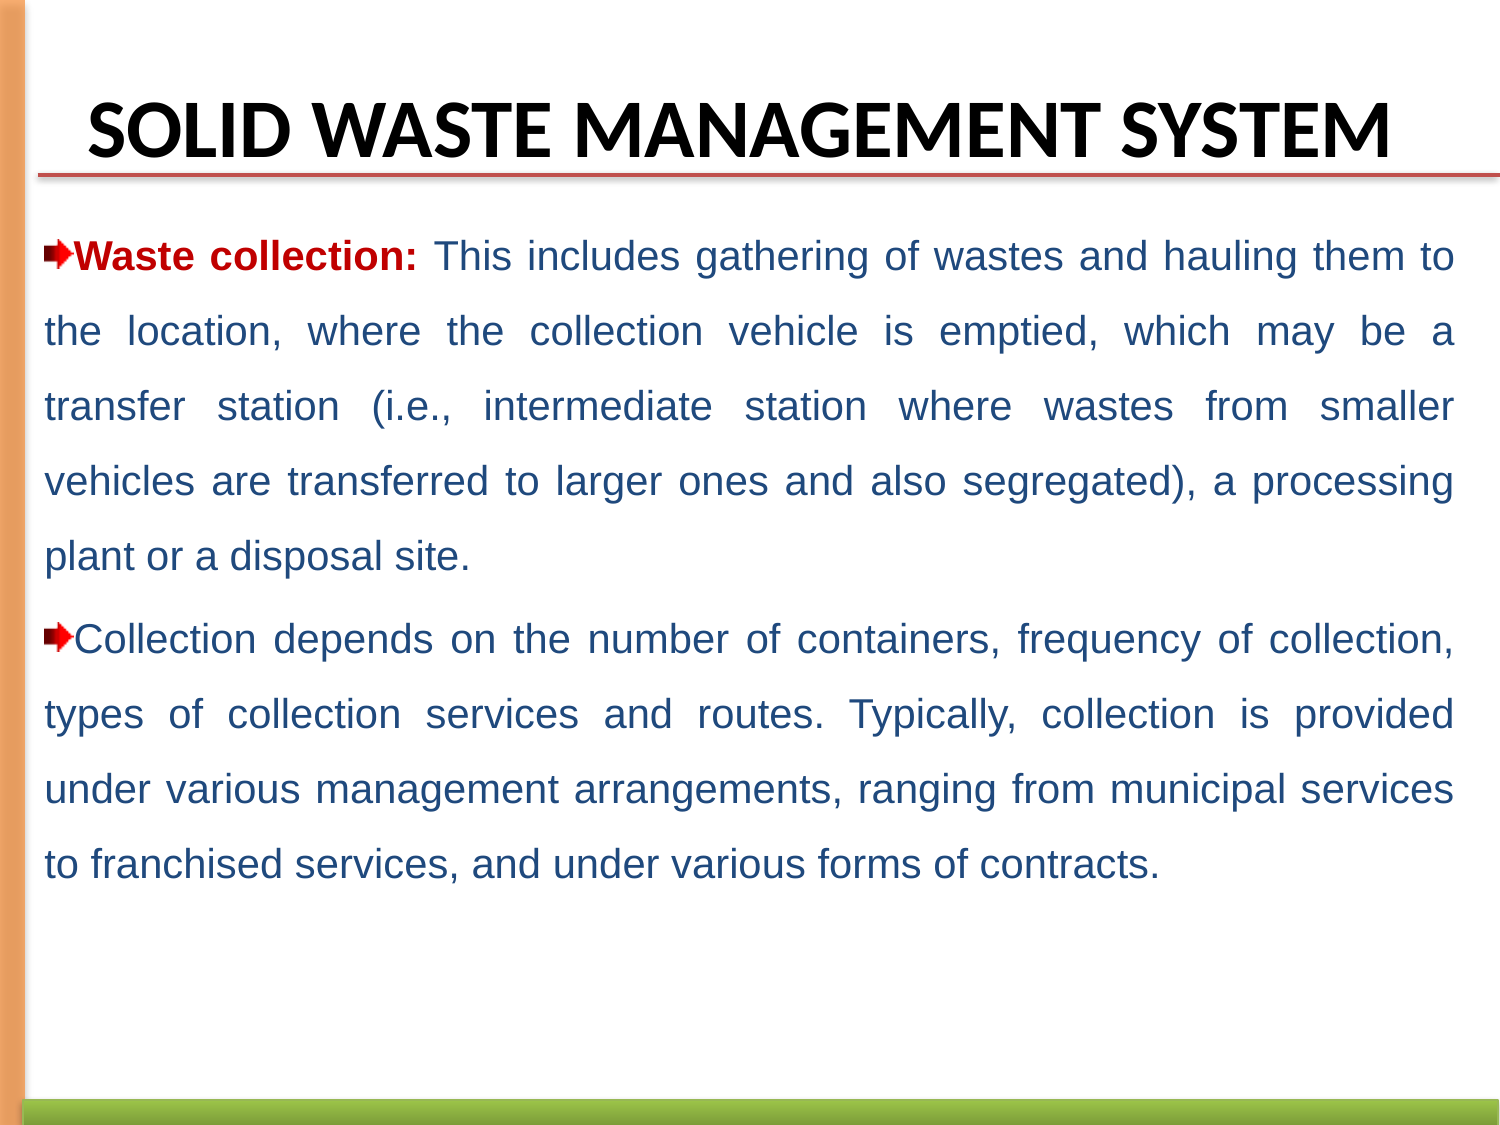

# SOLID WASTE MANAGEMENT SYSTEM
Waste collection: This includes gathering of wastes and hauling them to the location, where the collection vehicle is emptied, which may be a transfer station (i.e., intermediate station where wastes from smaller vehicles are transferred to larger ones and also segregated), a processing plant or a disposal site.
Collection depends on the number of containers, frequency of collection, types of collection services and routes. Typically, collection is provided under various management arrangements, ranging from municipal services to franchised services, and under various forms of contracts.